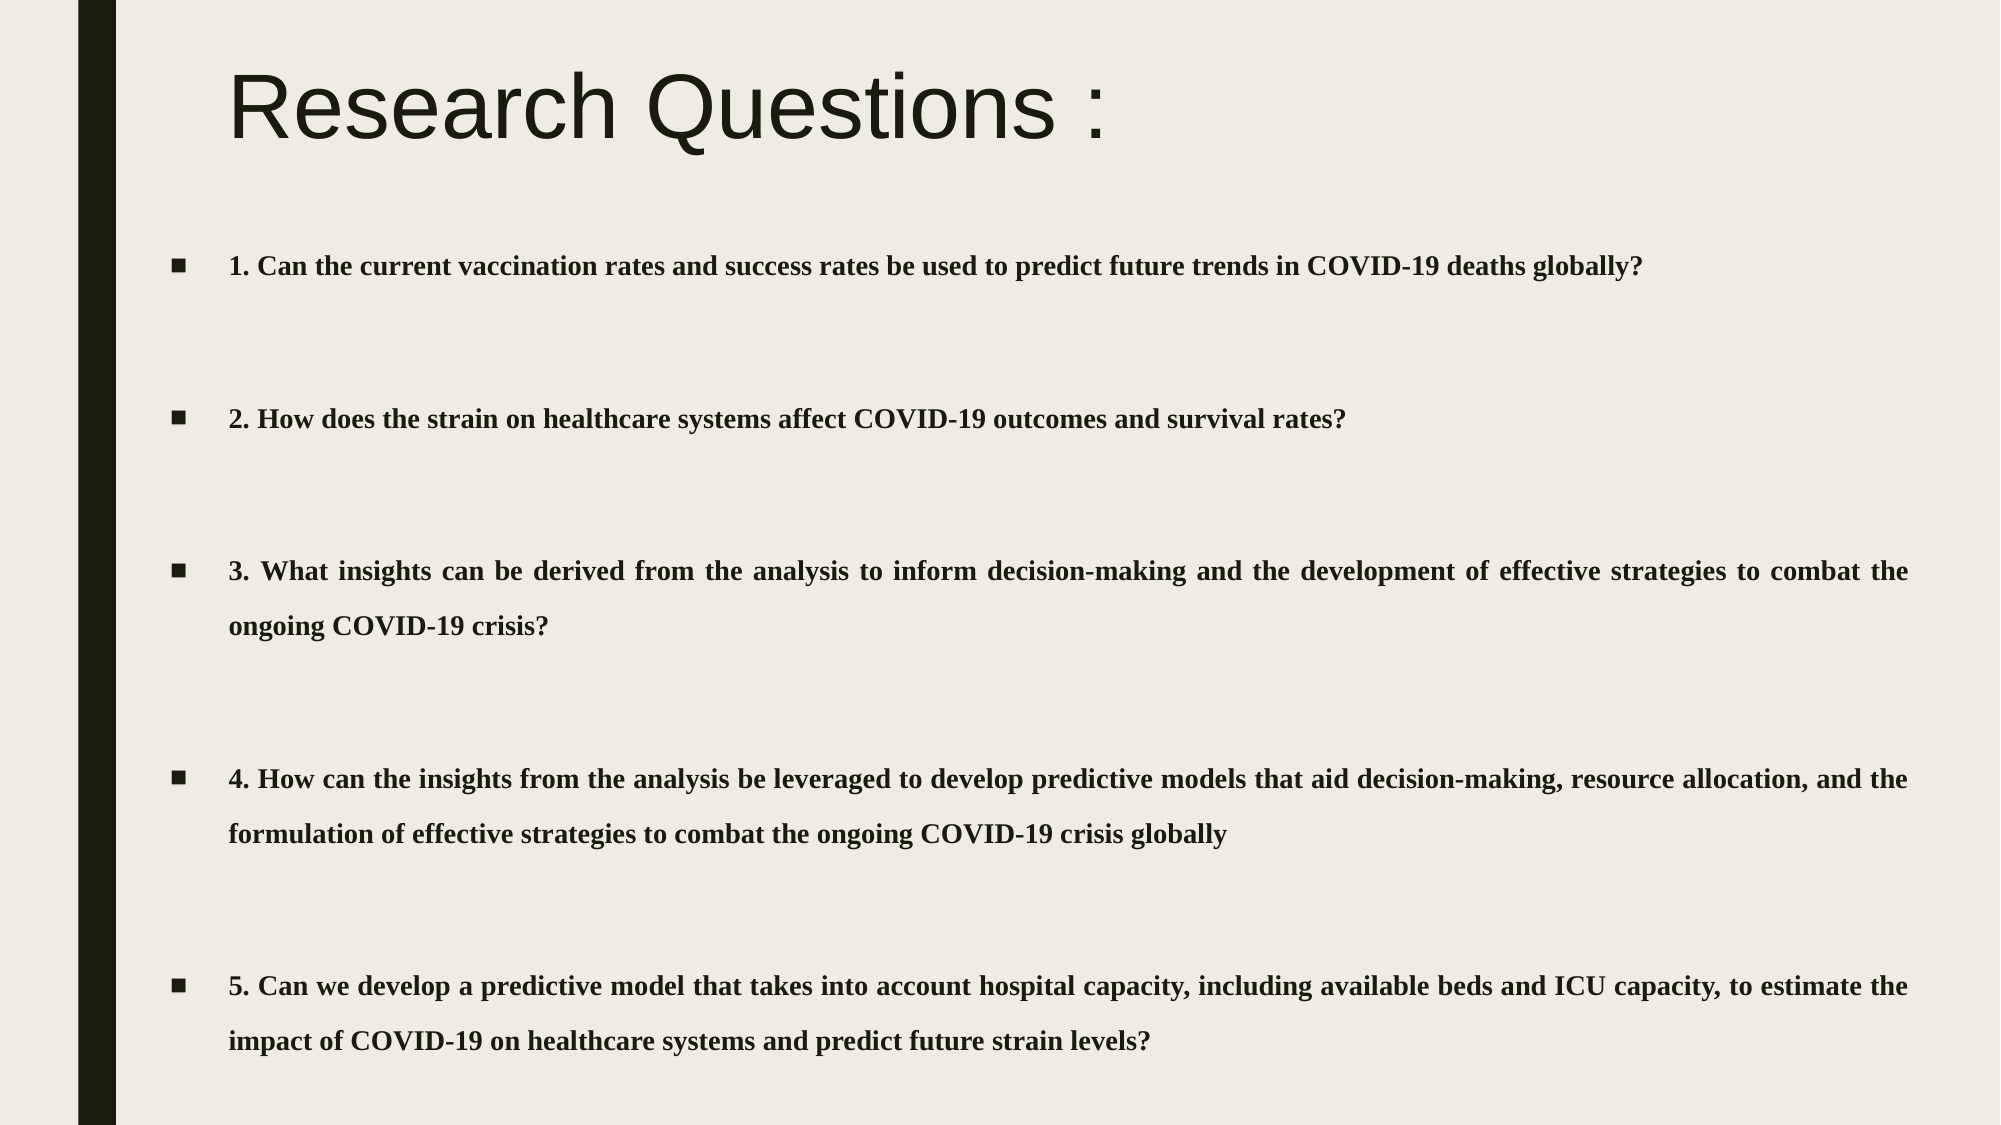

# Research Questions :
1. Can the current vaccination rates and success rates be used to predict future trends in COVID-19 deaths globally?

2. How does the strain on healthcare systems affect COVID-19 outcomes and survival rates?

3. What insights can be derived from the analysis to inform decision-making and the development of effective strategies to combat the ongoing COVID-19 crisis?

4. How can the insights from the analysis be leveraged to develop predictive models that aid decision-making, resource allocation, and the formulation of effective strategies to combat the ongoing COVID-19 crisis globally

5. Can we develop a predictive model that takes into account hospital capacity, including available beds and ICU capacity, to estimate the impact of COVID-19 on healthcare systems and predict future strain levels?